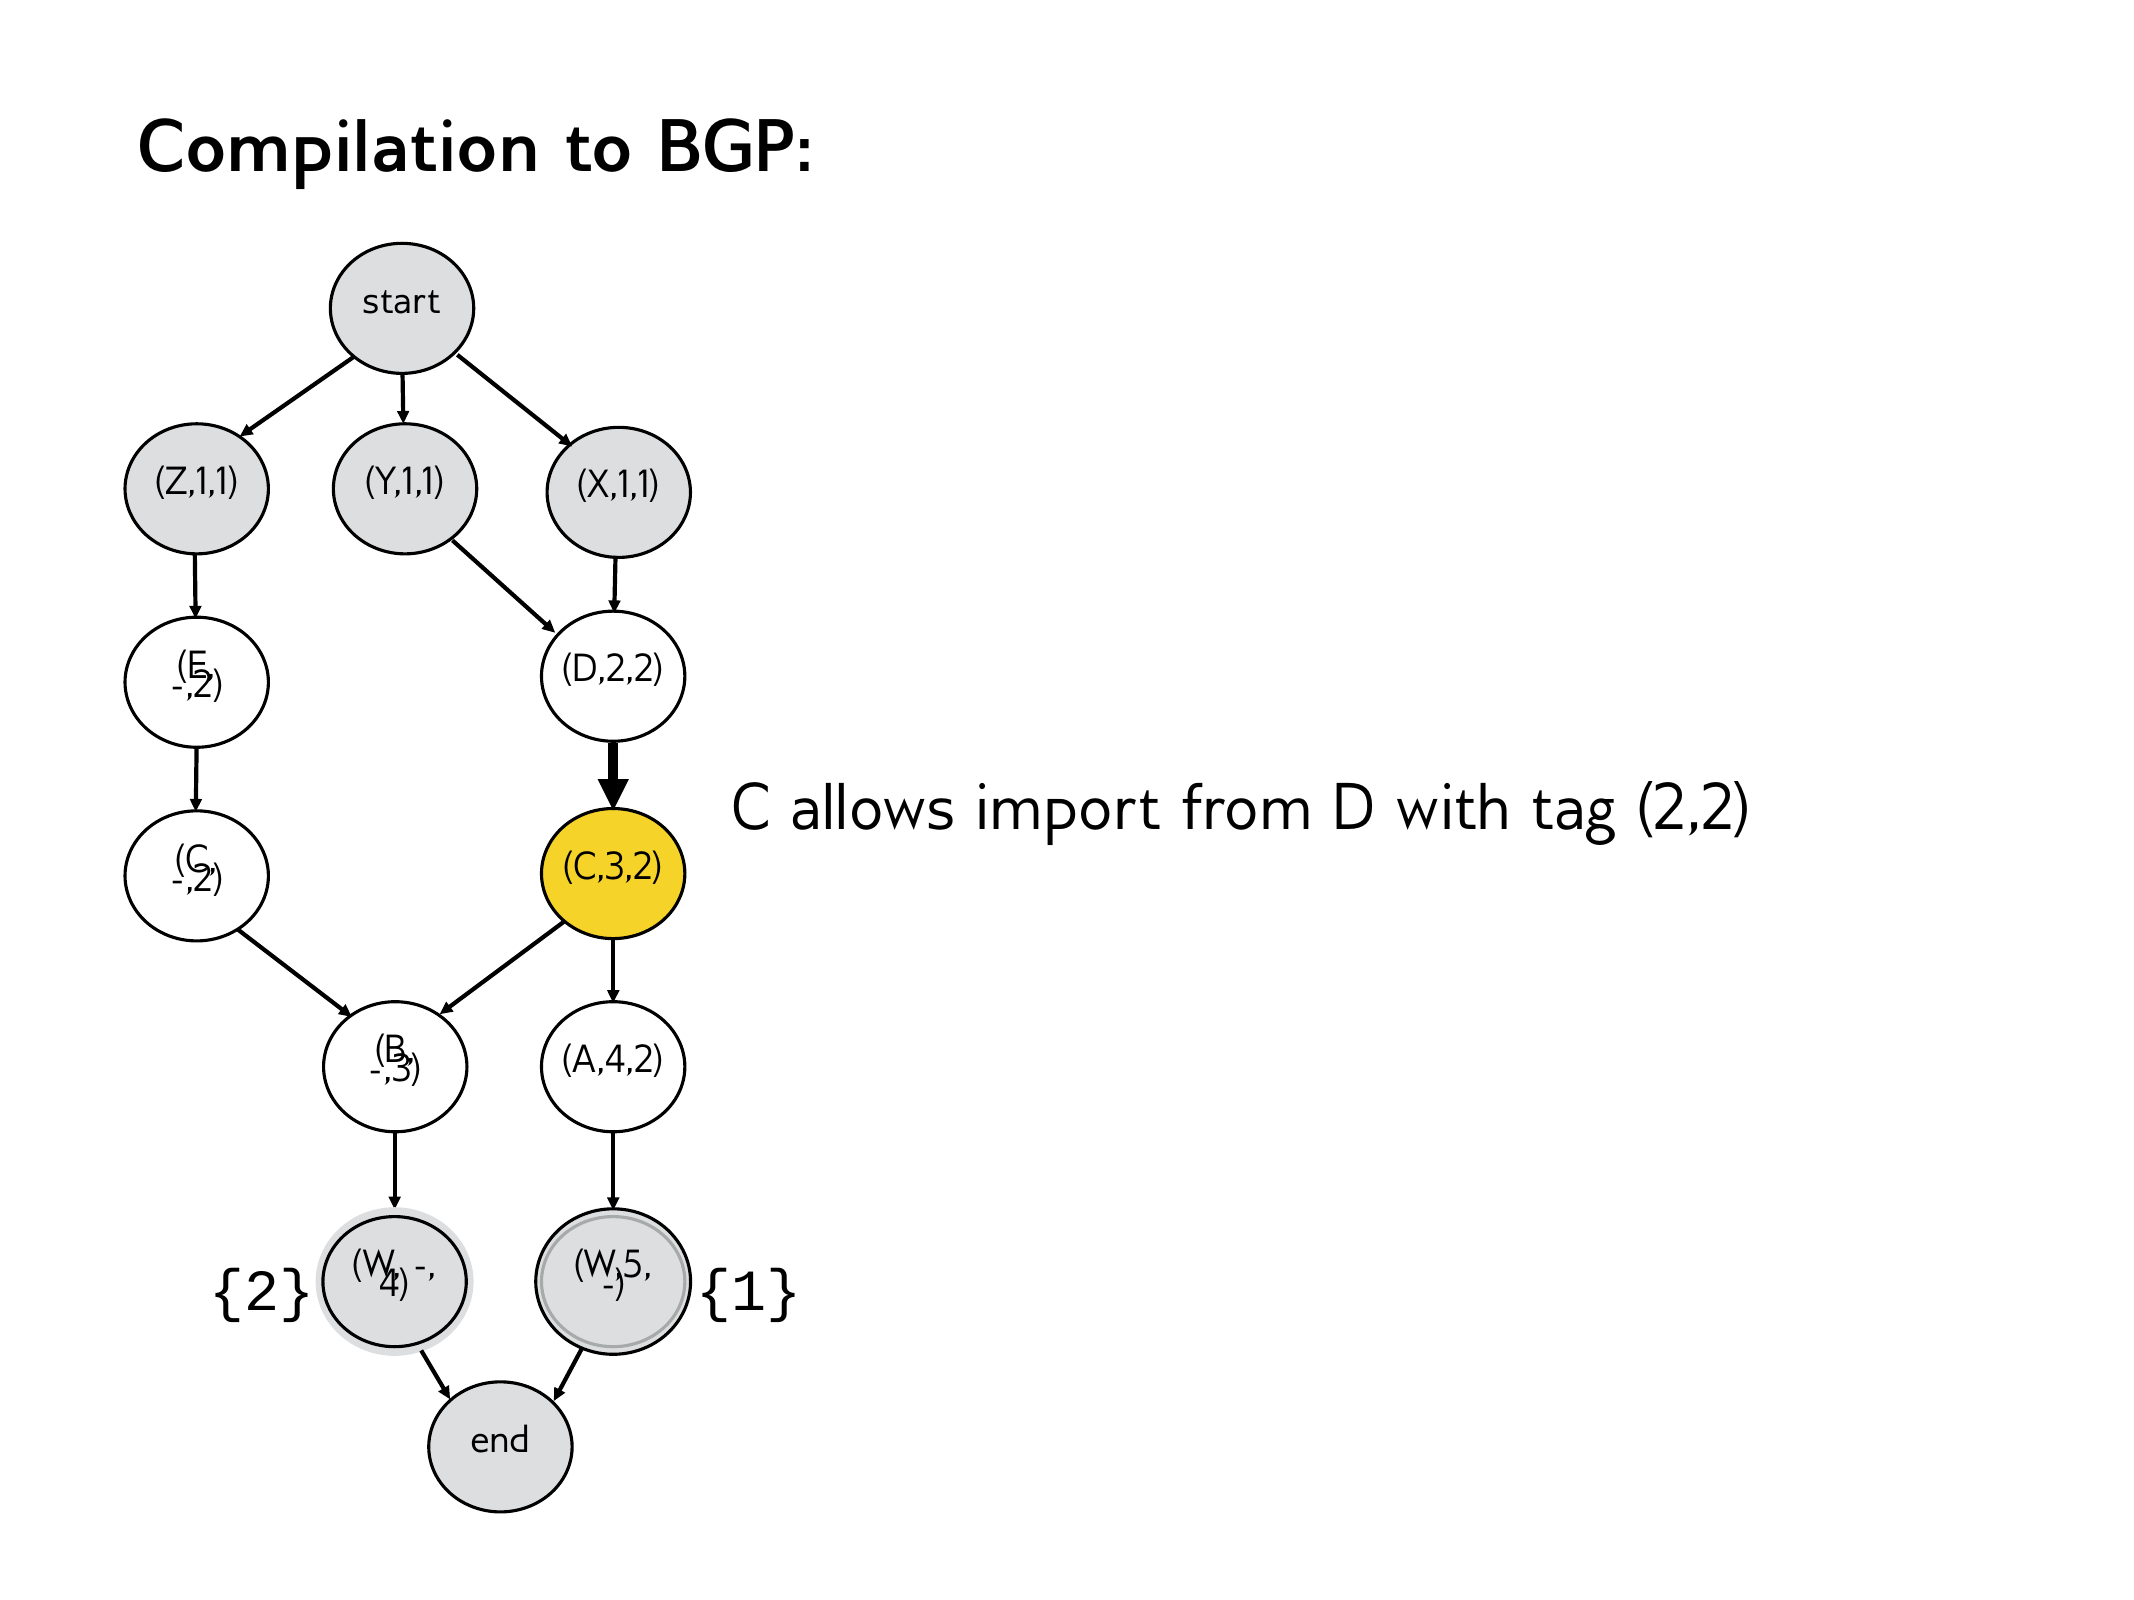

# Compilation to BGP:
start

(Z,1,1)
(Y,1,1)
(X,1,1)

(D,2,2)
(E, -,2)

(C,3,2)
(C, -,2)

(B, -,3)
(A,4,2)

(W, -, 4)
(W,5, -)
{2}
{1}

end
C allows import from D with tag (2,2)
72